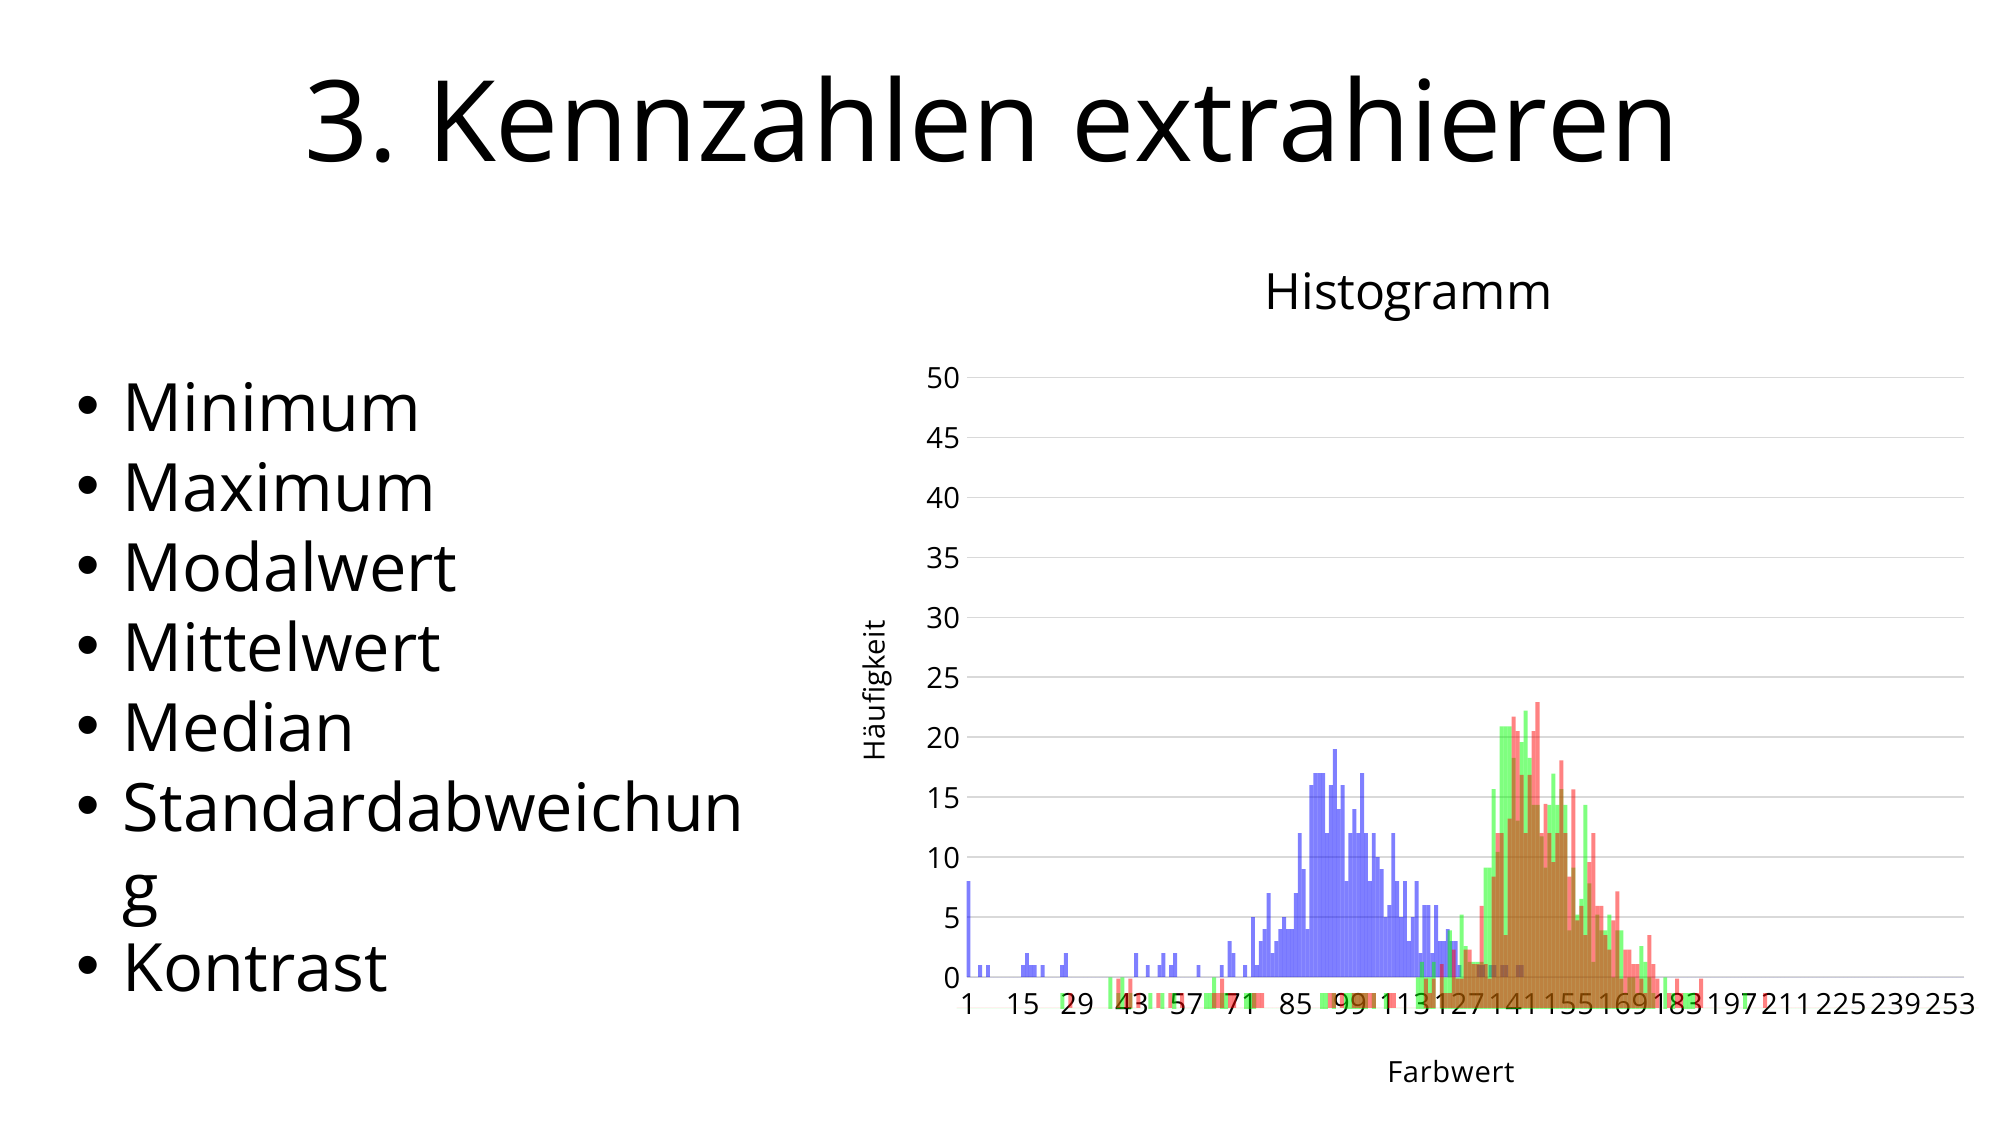

3. Kennzahlen extrahieren

### Chart: Histogramm

| Category |  |
|---|---|
Minimum
Maximum
Modalwert
Mittelwert
Median
Standardabweichung
Kontrast

### Chart

| Category |  |
|---|---|

### Chart

| Category |  |
|---|---|